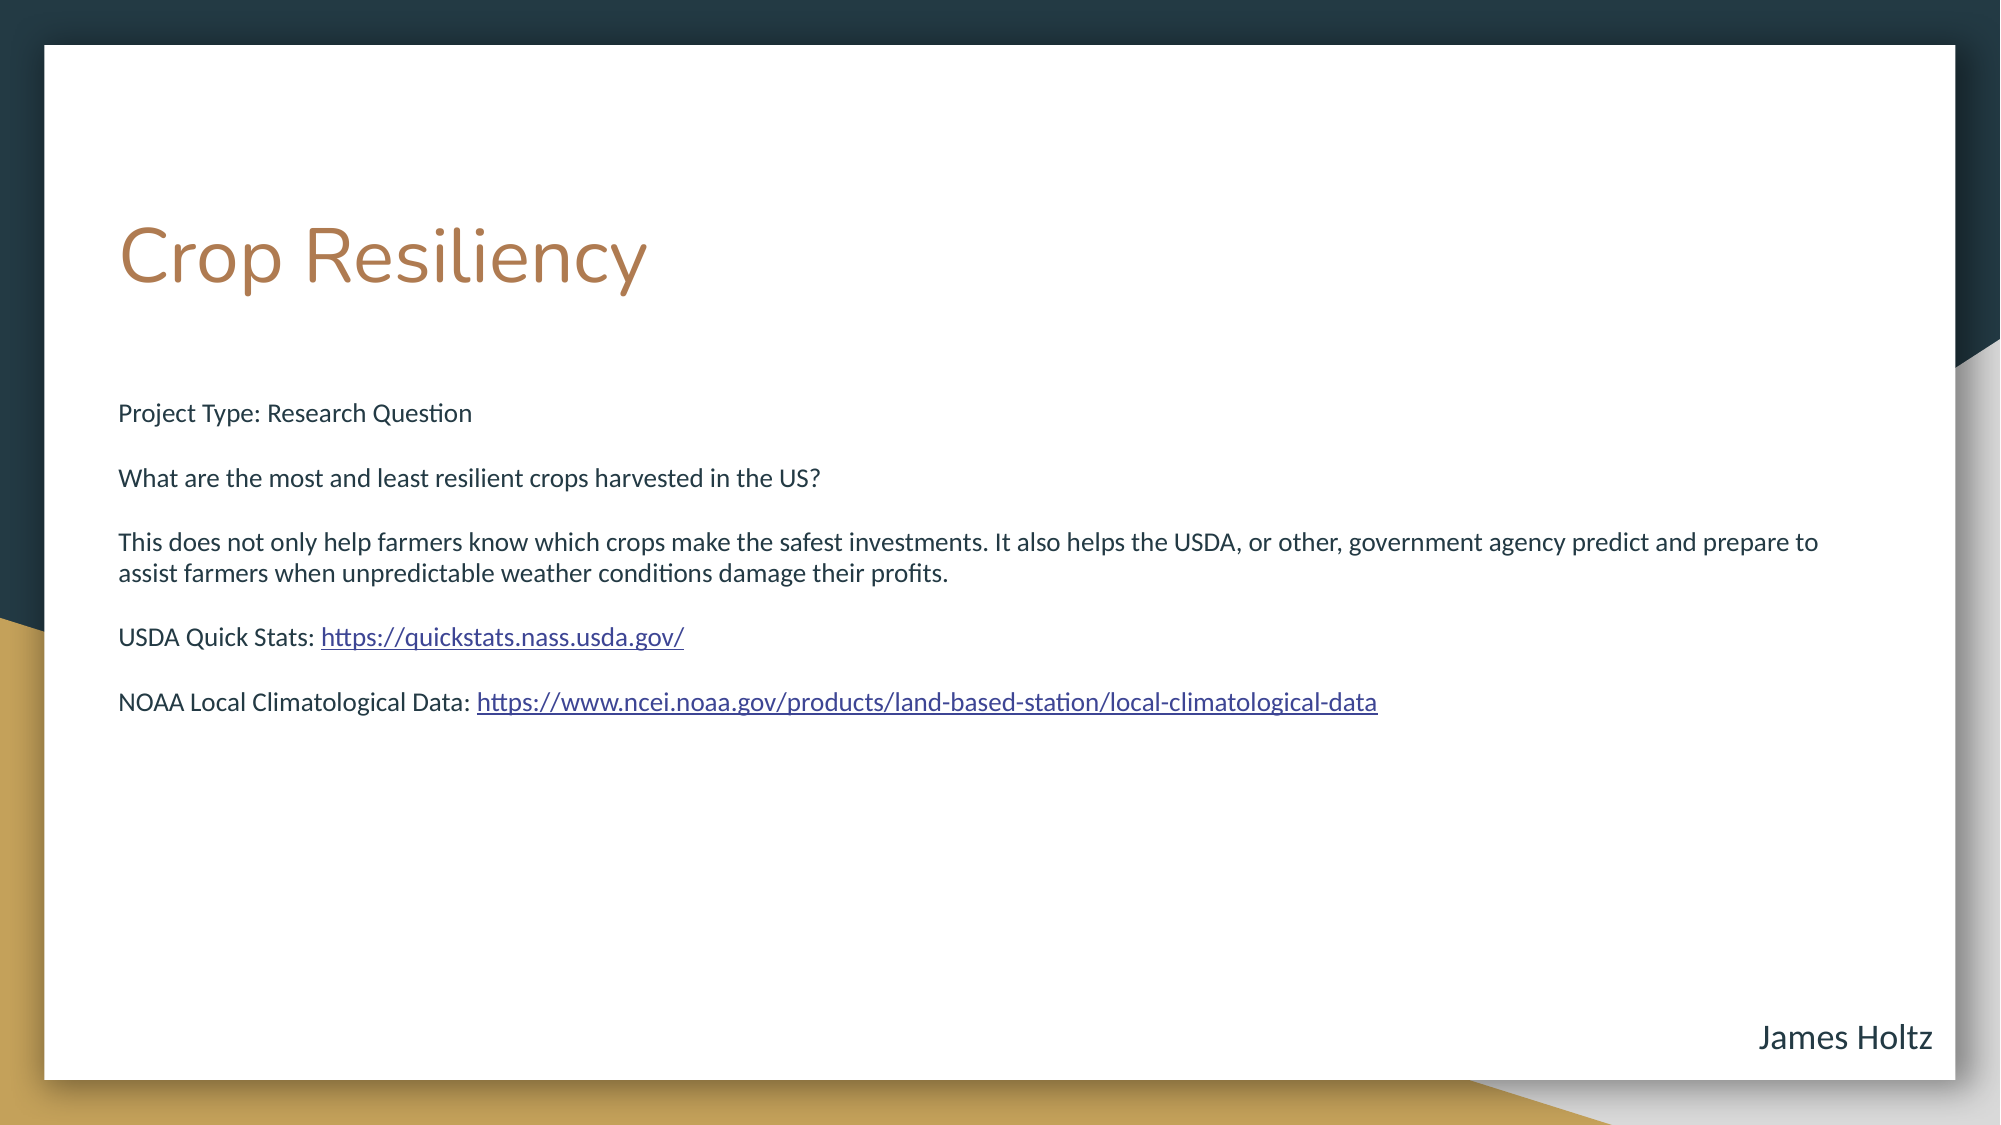

# Crop Resiliency
Project Type: Research Question
What are the most and least resilient crops harvested in the US?
This does not only help farmers know which crops make the safest investments. It also helps the USDA, or other, government agency predict and prepare to assist farmers when unpredictable weather conditions damage their profits.
USDA Quick Stats: https://quickstats.nass.usda.gov/
NOAA Local Climatological Data: https://www.ncei.noaa.gov/products/land-based-station/local-climatological-data
James Holtz